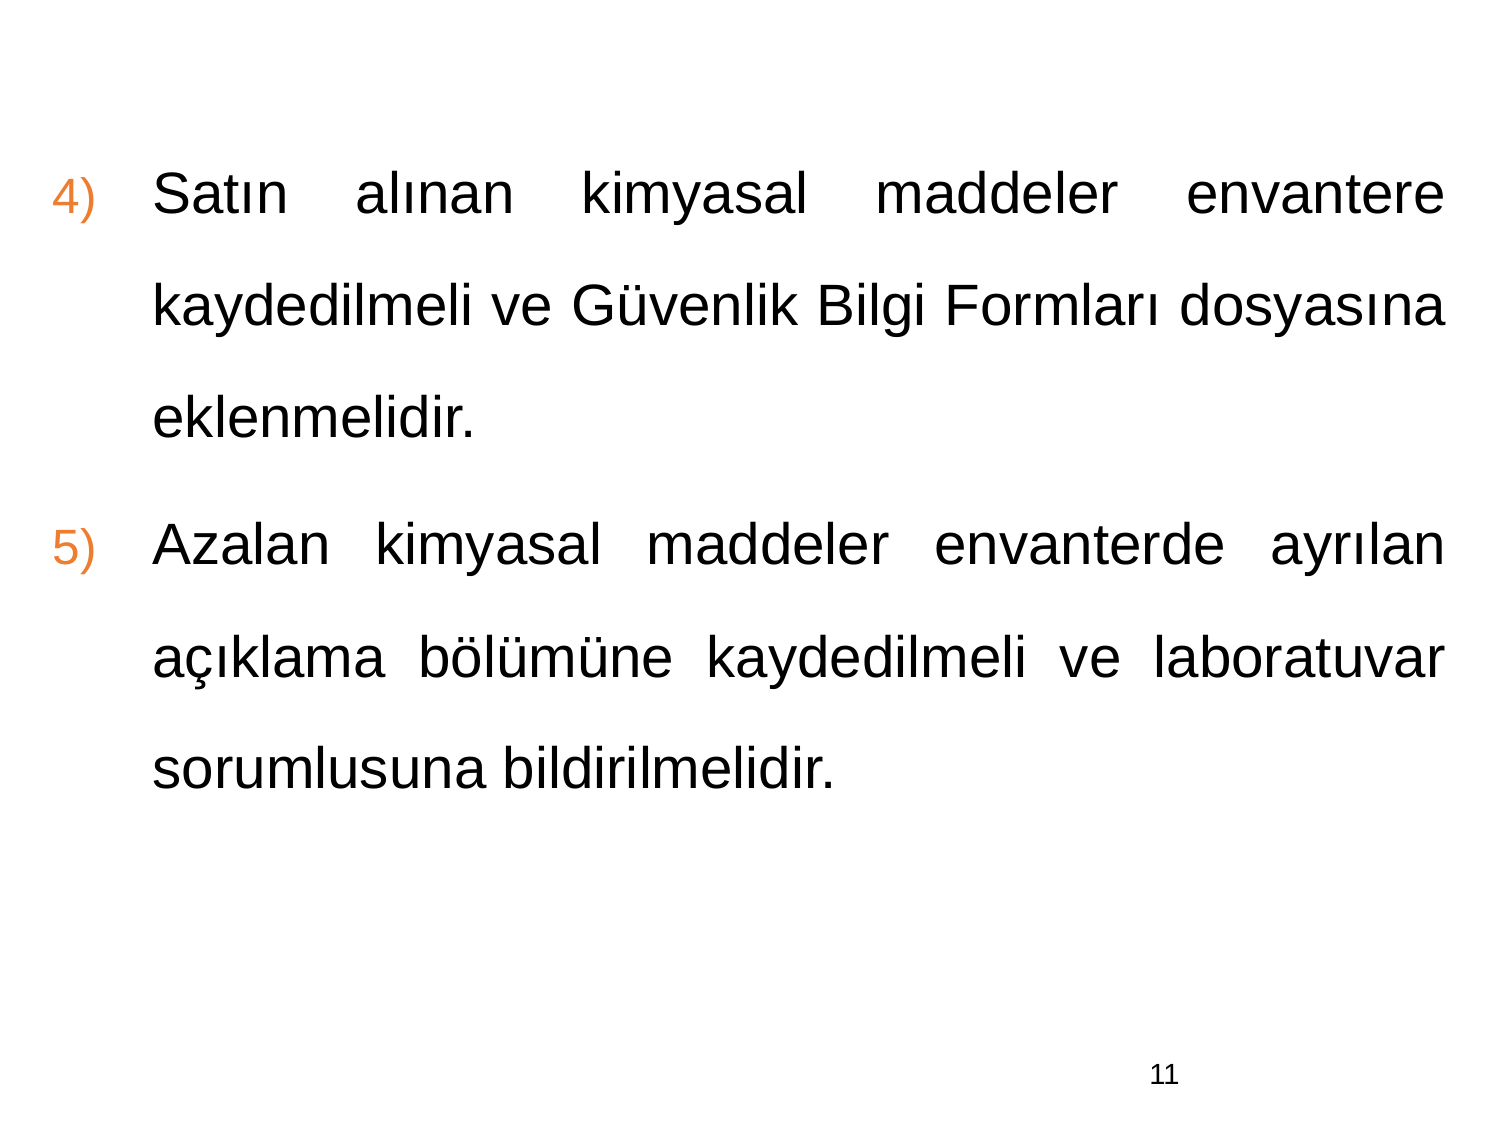

Satın alınan kimyasal maddeler envantere kaydedilmeli ve Güvenlik Bilgi Formları dosyasına eklenmelidir.
Azalan kimyasal maddeler envanterde ayrılan açıklama bölümüne kaydedilmeli ve laboratuvar sorumlusuna bildirilmelidir.

11